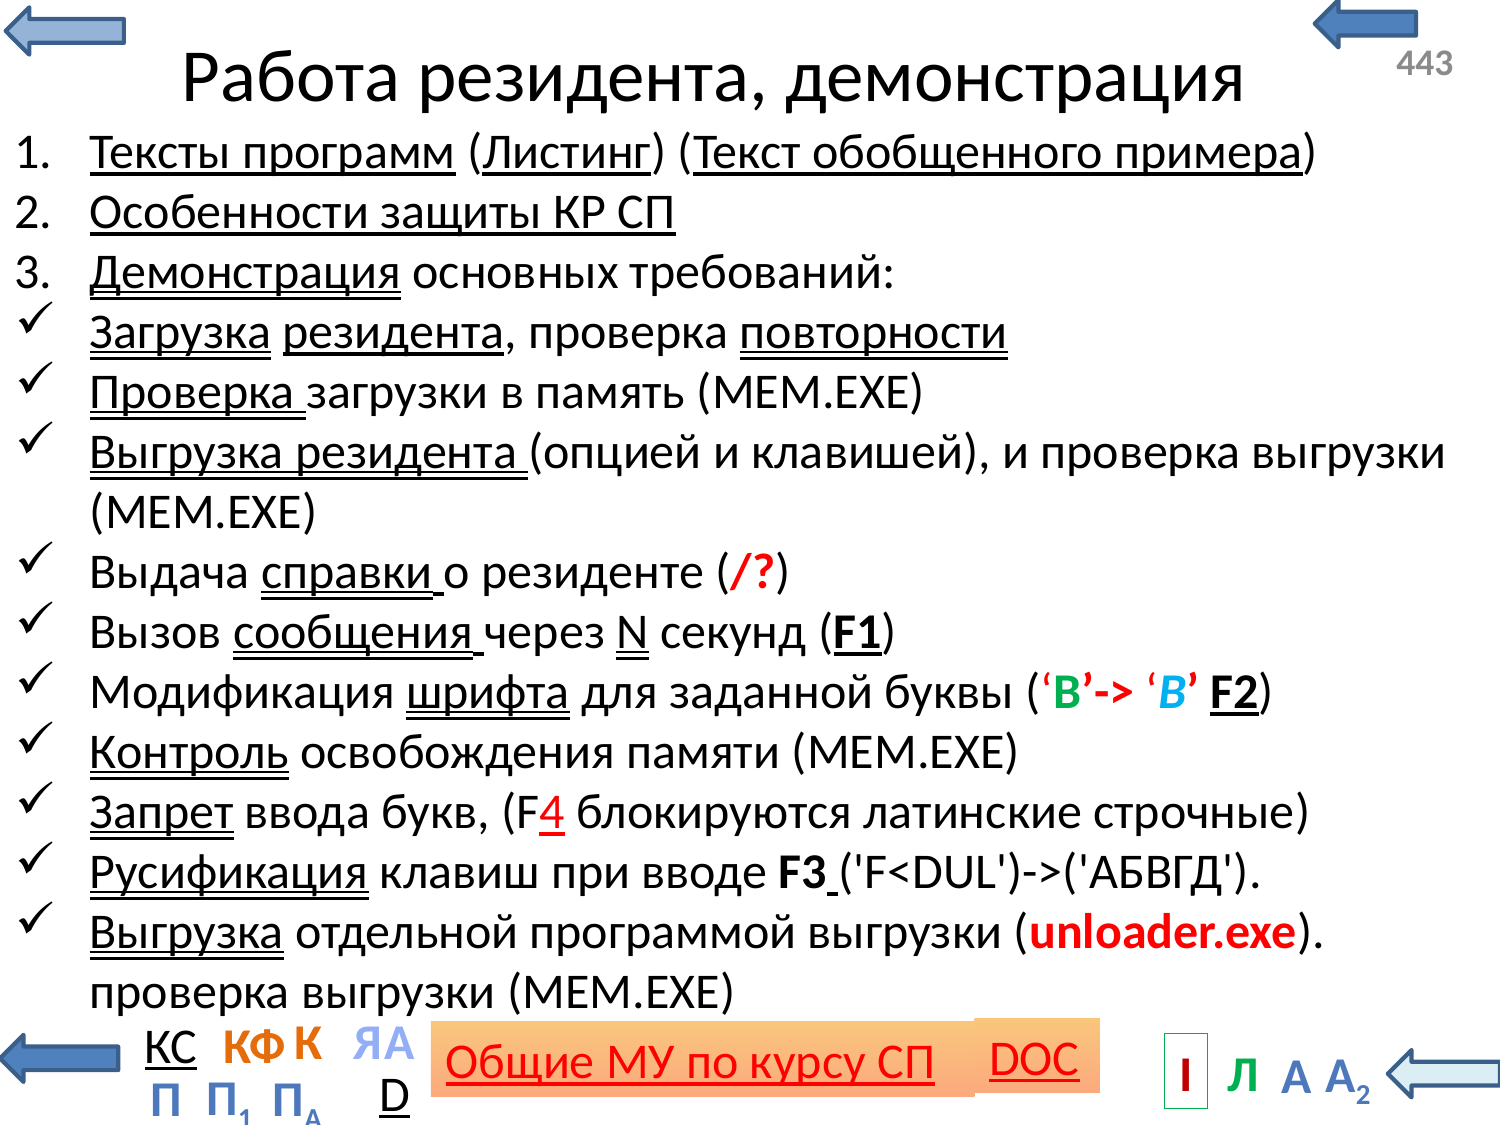

# Работа резидента, демонстрация
Тексты программ (Листинг) (Текст обобщенного примера)
Особенности защиты КР СП
Демонстрация основных требований:
Загрузка резидента, проверка повторности
Проверка загрузки в память (MEM.EXE)
Выгрузка резидента (опцией и клавишей), и проверка выгрузки (MEM.EXE)
Выдача справки о резиденте (/?)
Вызов сообщения через N секунд (F1)
Модификация шрифта для заданной буквы (‘B’-> ‘B’ F2)
Контроль освобождения памяти (MEM.EXE)
Запрет ввода букв, (F4 блокируются латинские строчные)
Русификация клавиш при вводе F3 ('F<DUL')->('АБВГД').
Выгрузка отдельной программой выгрузки (unloader.exe). проверка выгрузки (MEM.EXE)